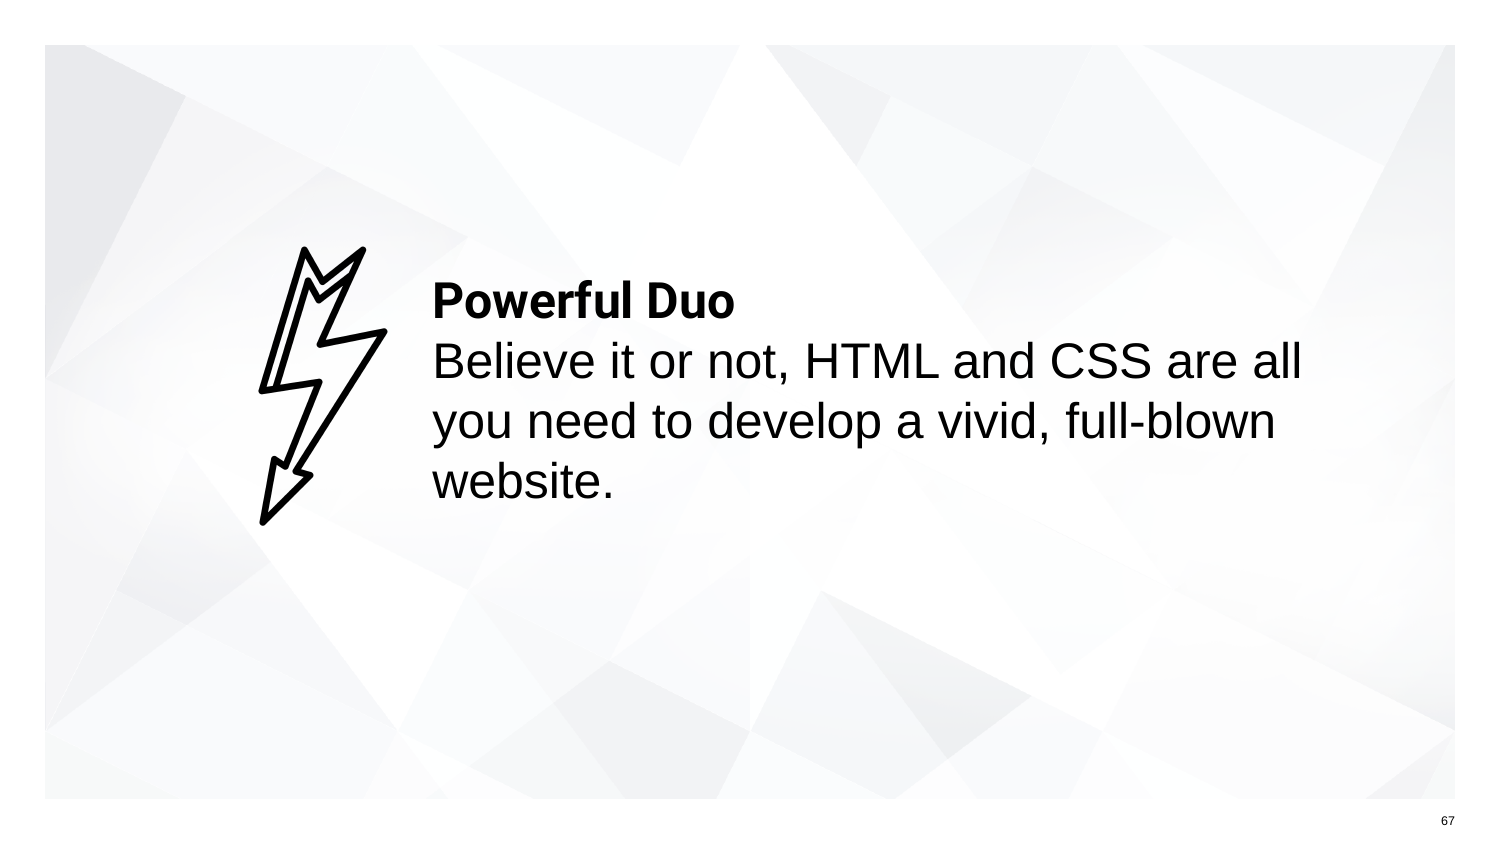

# Powerful Duo
Believe it or not, HTML and CSS are all you need to develop a vivid, full-blown website.